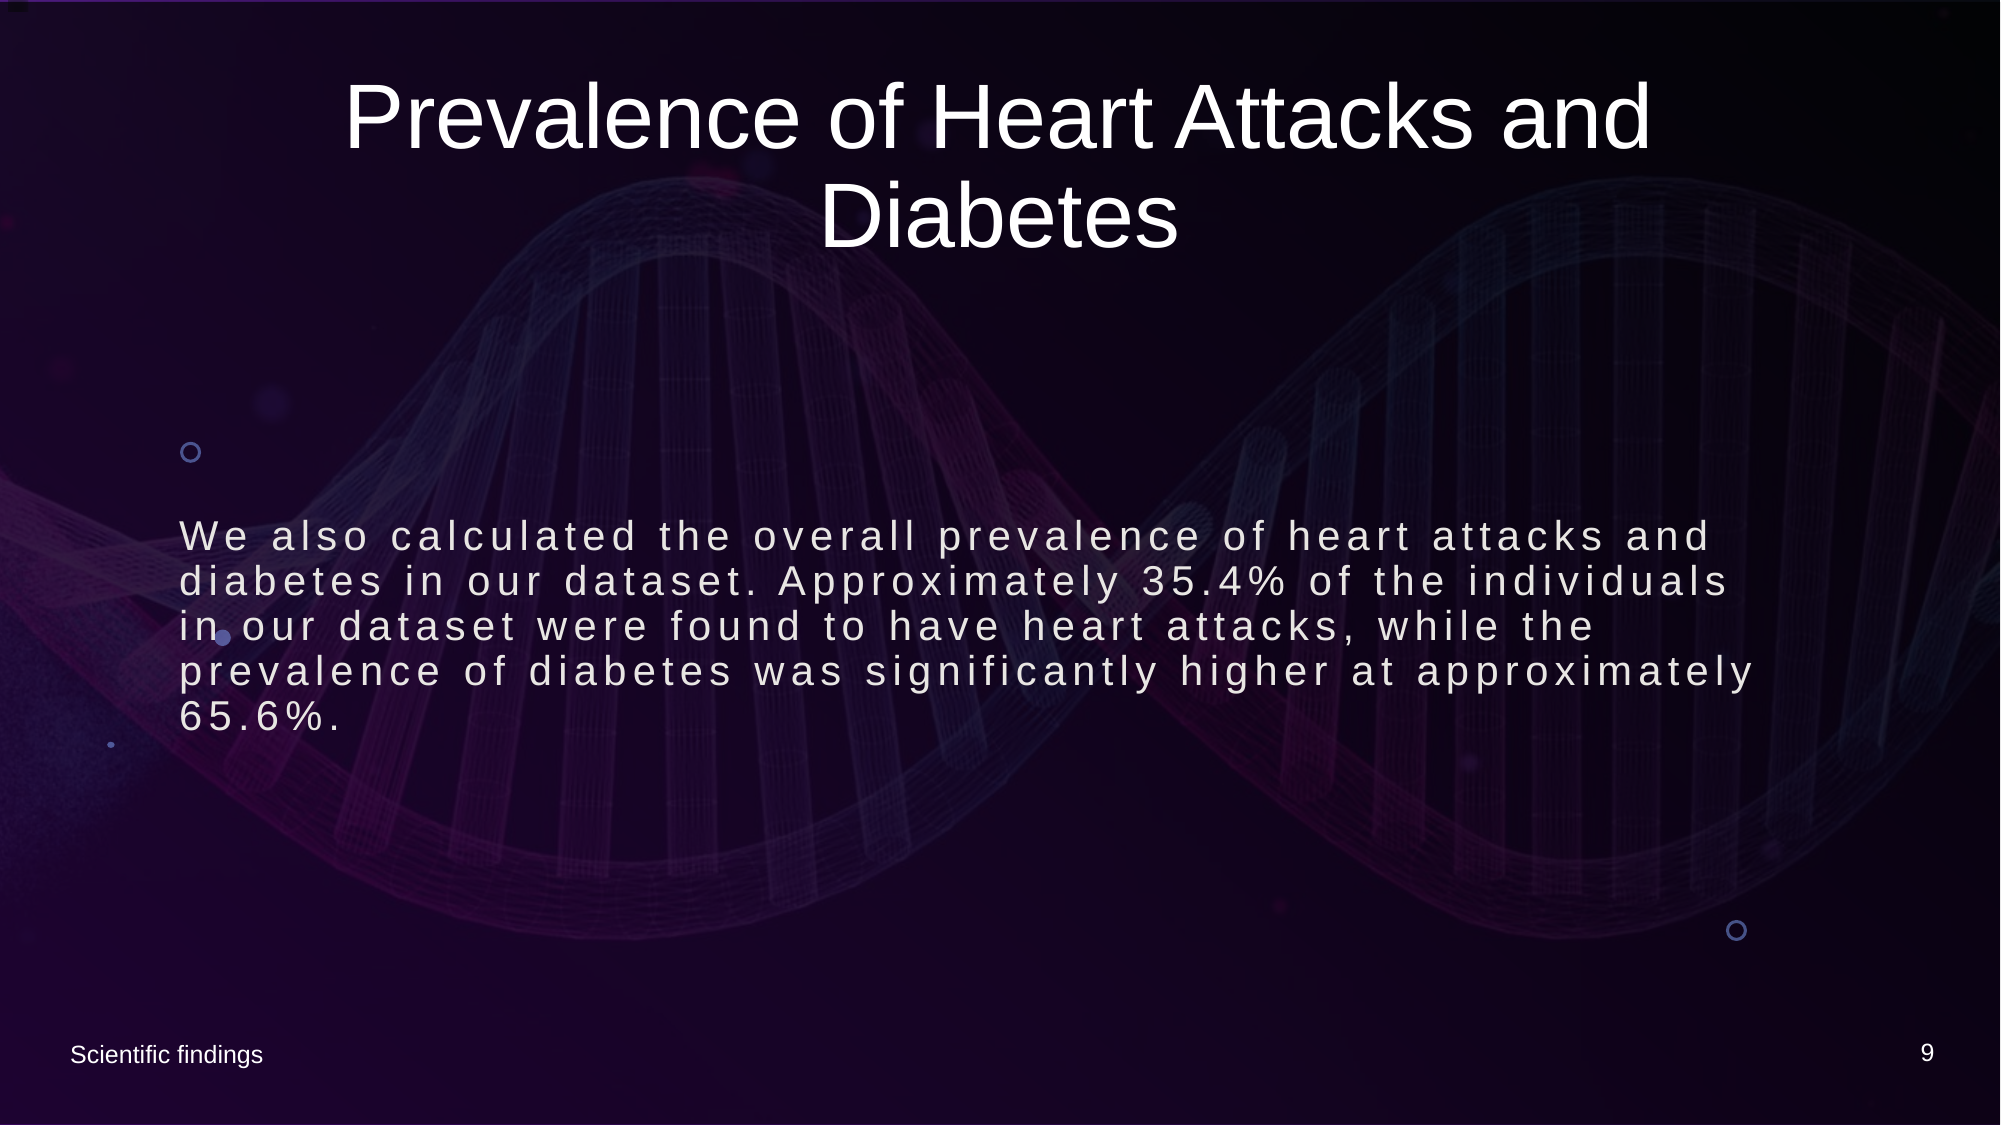

# Prevalence of Heart Attacks and Diabetes
We also calculated the overall prevalence of heart attacks and diabetes in our dataset. Approximately 35.4% of the individuals in our dataset were found to have heart attacks, while the prevalence of diabetes was significantly higher at approximately 65.6%.
9
Scientific findings